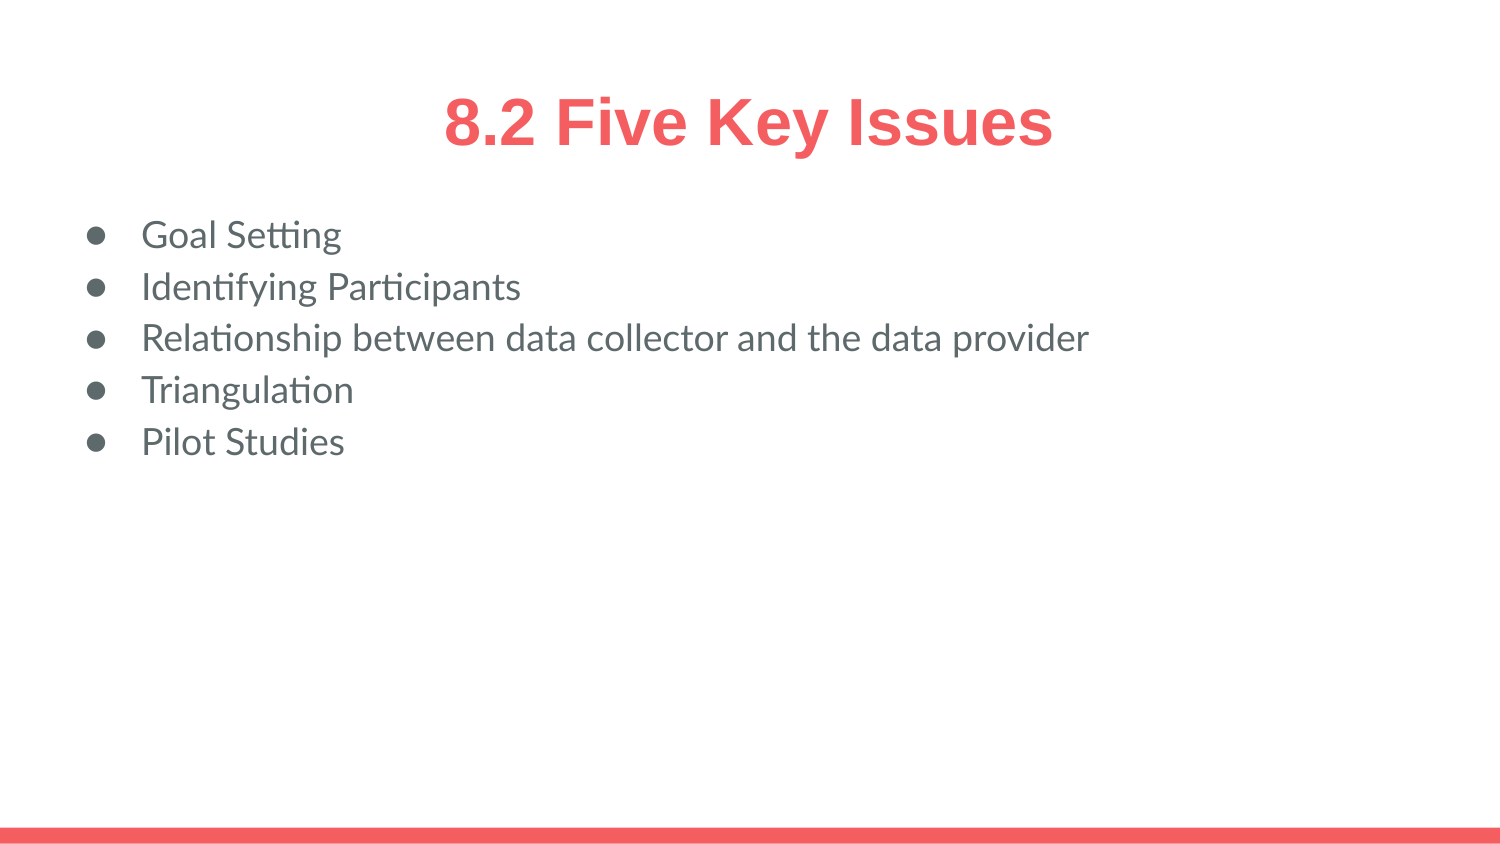

# 8.2 Five Key Issues
Goal Setting
Identifying Participants
Relationship between data collector and the data provider
Triangulation
Pilot Studies